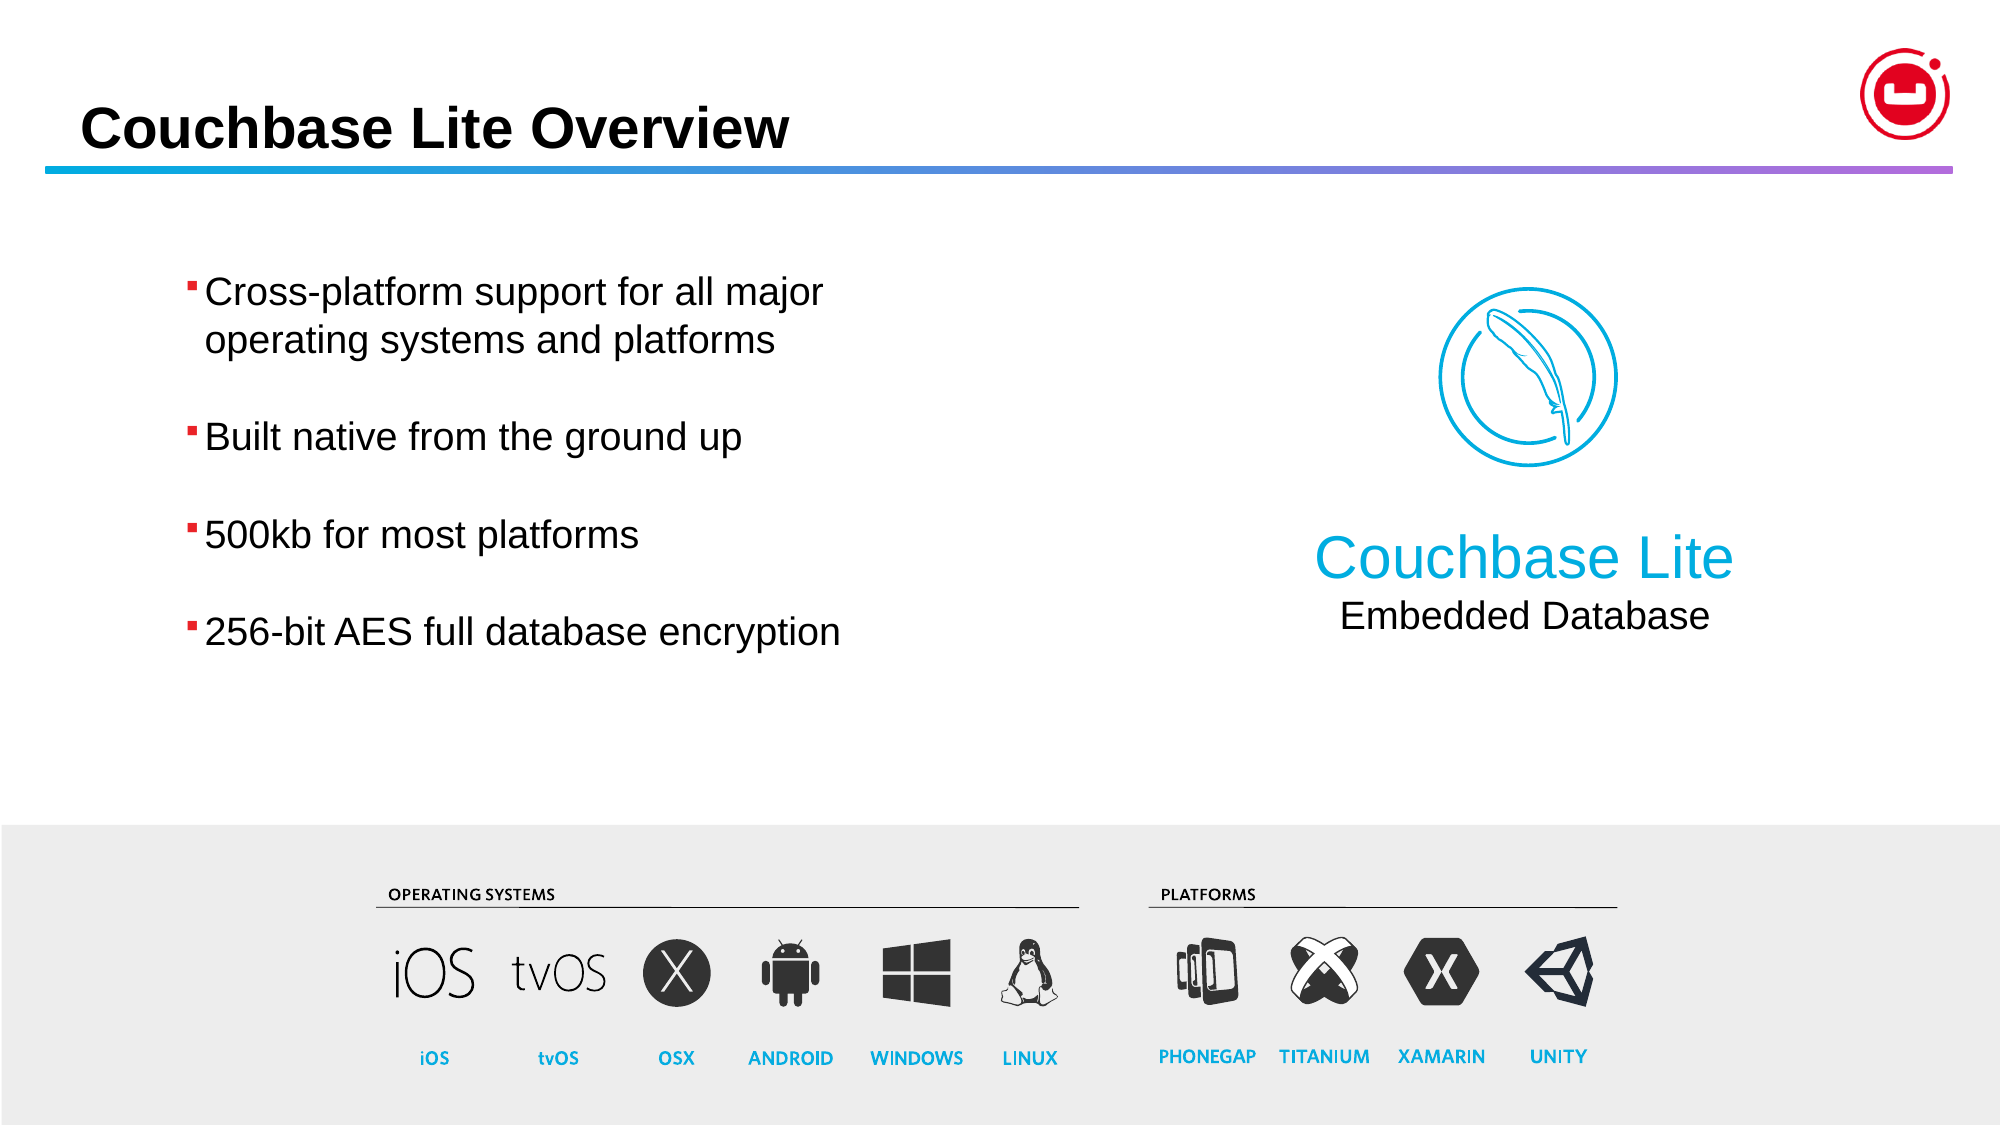

# Couchbase Lite Overview
Cross-platform support for all major operating systems and platforms
Built native from the ground up
500kb for most platforms
256-bit AES full database encryption

Couchbase Lite
Embedded Database